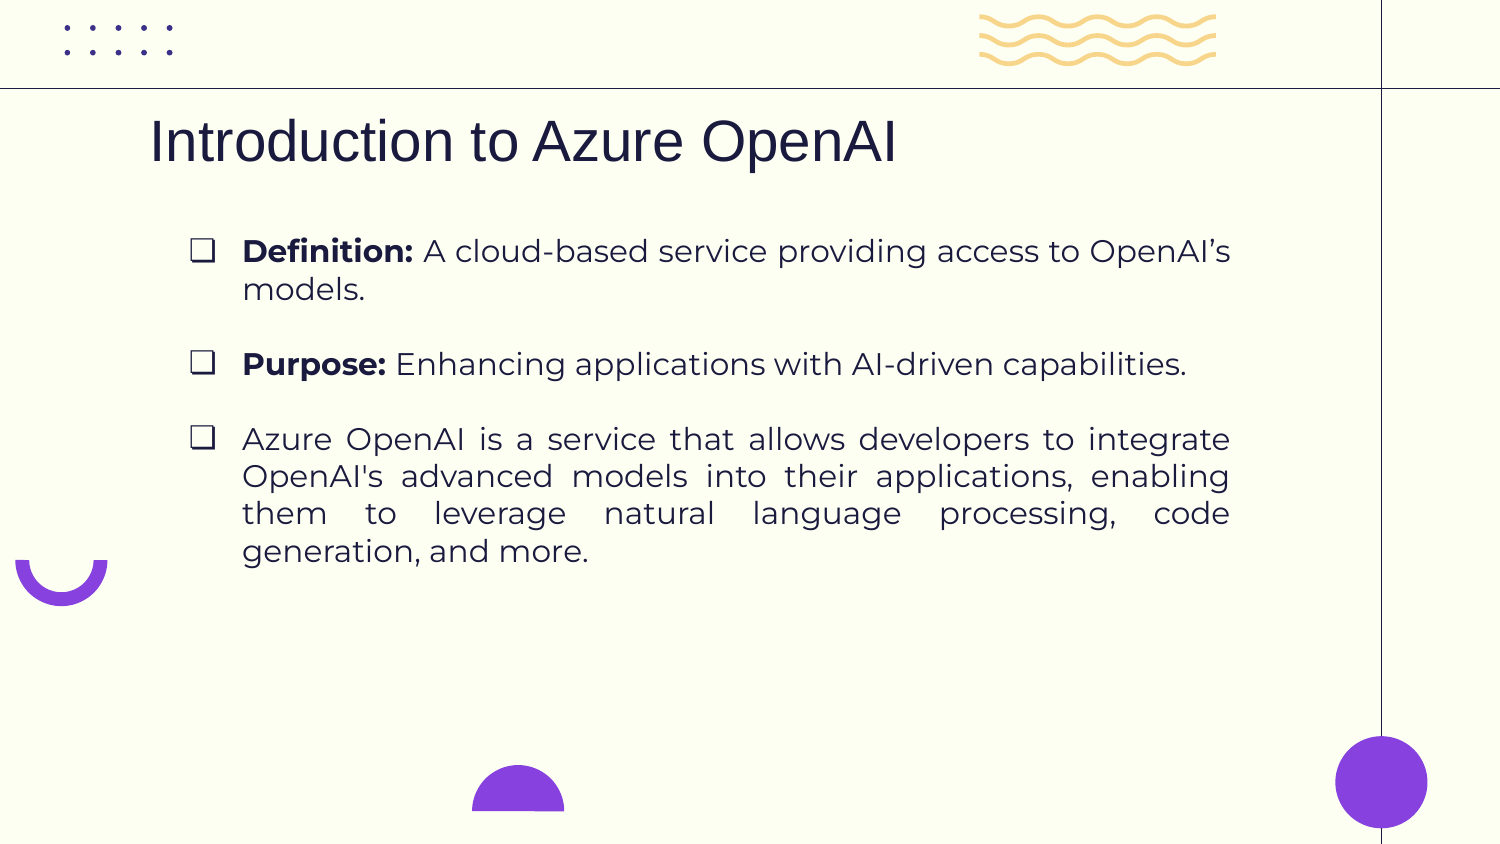

# Introduction to Azure OpenAI
Definition: A cloud-based service providing access to OpenAI’s models.

Purpose: Enhancing applications with AI-driven capabilities.

Azure OpenAI is a service that allows developers to integrate OpenAI's advanced models into their applications, enabling them to leverage natural language processing, code generation, and more.